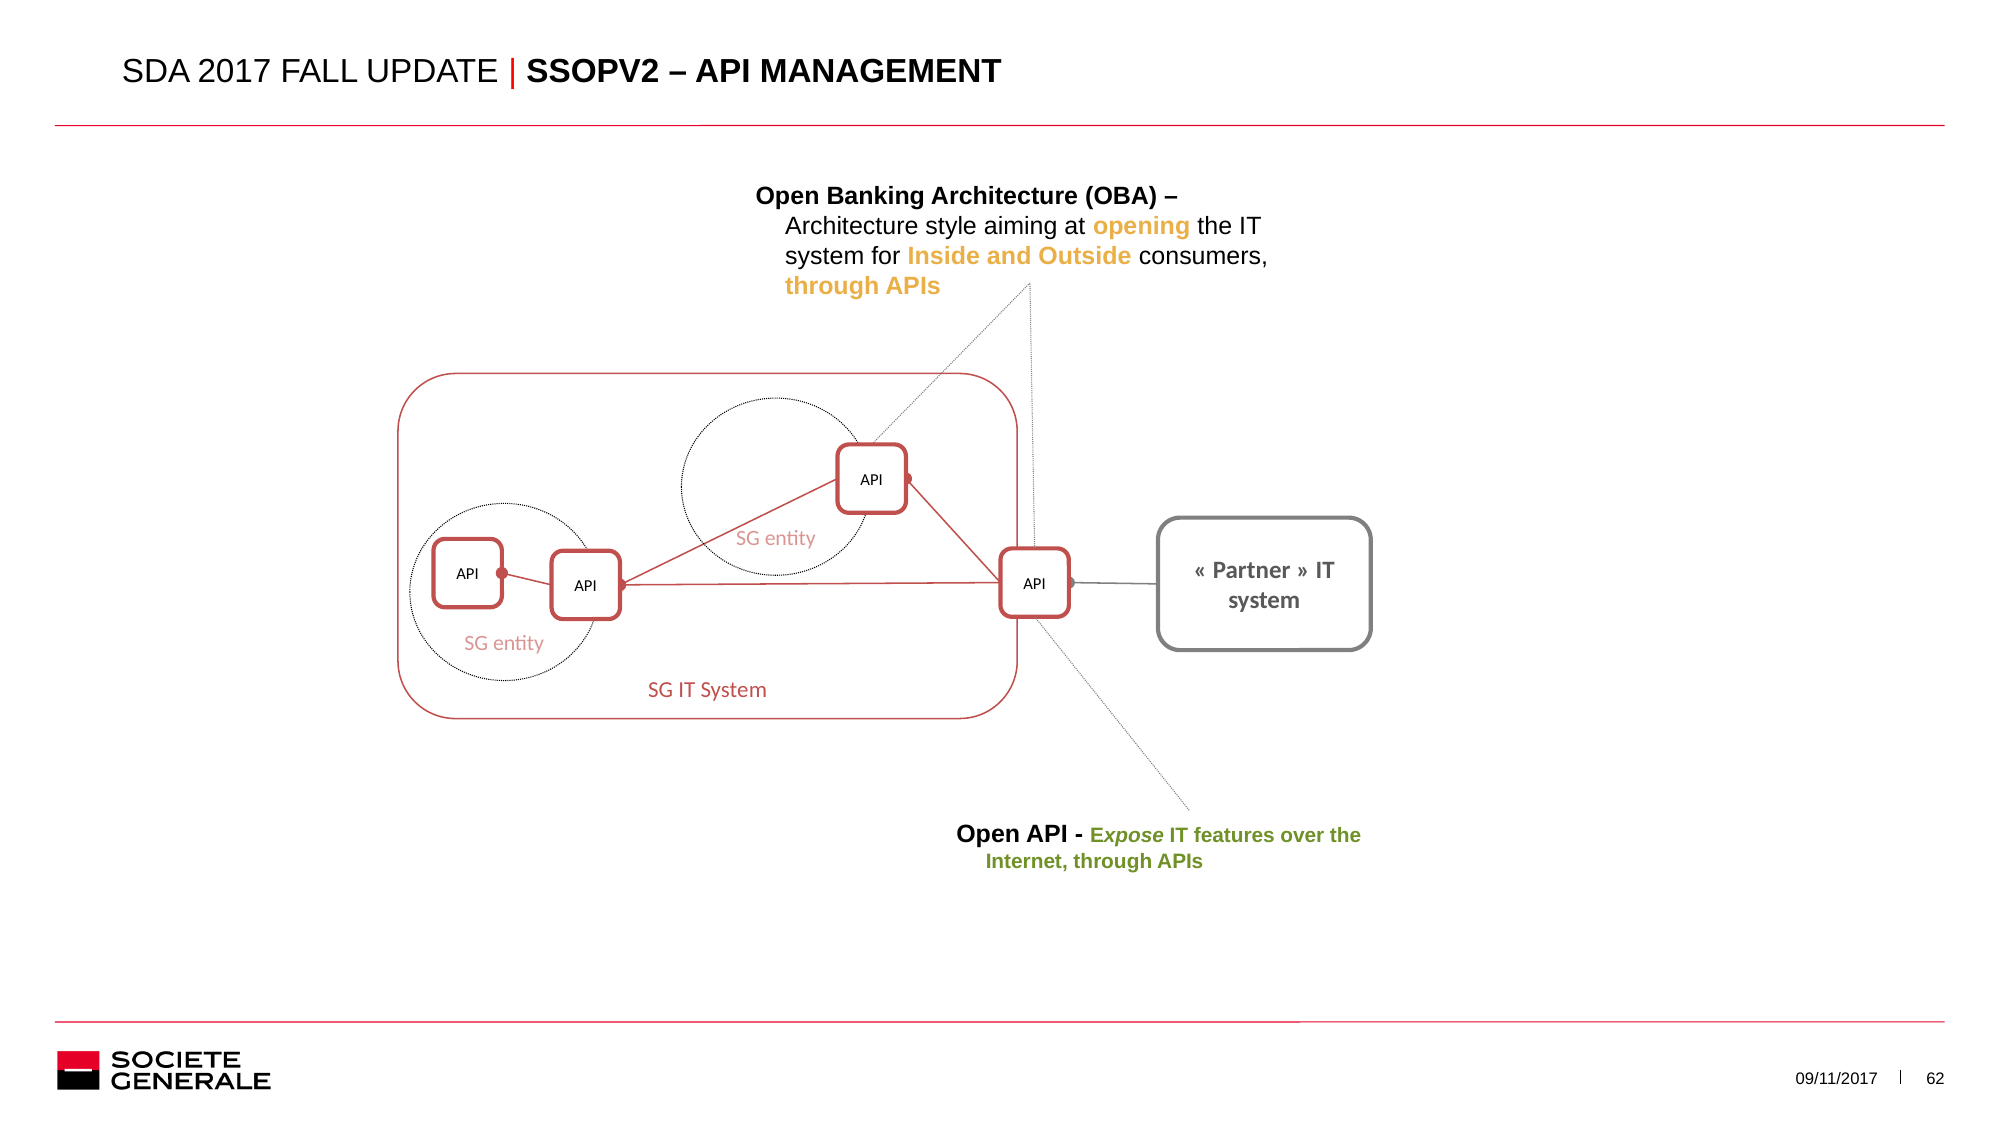

# SDA 2017 FALL UPDATE | SSOPv2 – API Management
Open Banking Architecture (OBA) – Architecture style aiming at opening the IT system for Inside and Outside consumers, through APIs
SG IT System
SG entity
API
SG entity
« Partner » IT system
API
API
API
Open API - Expose IT features over the Internet, through APIs